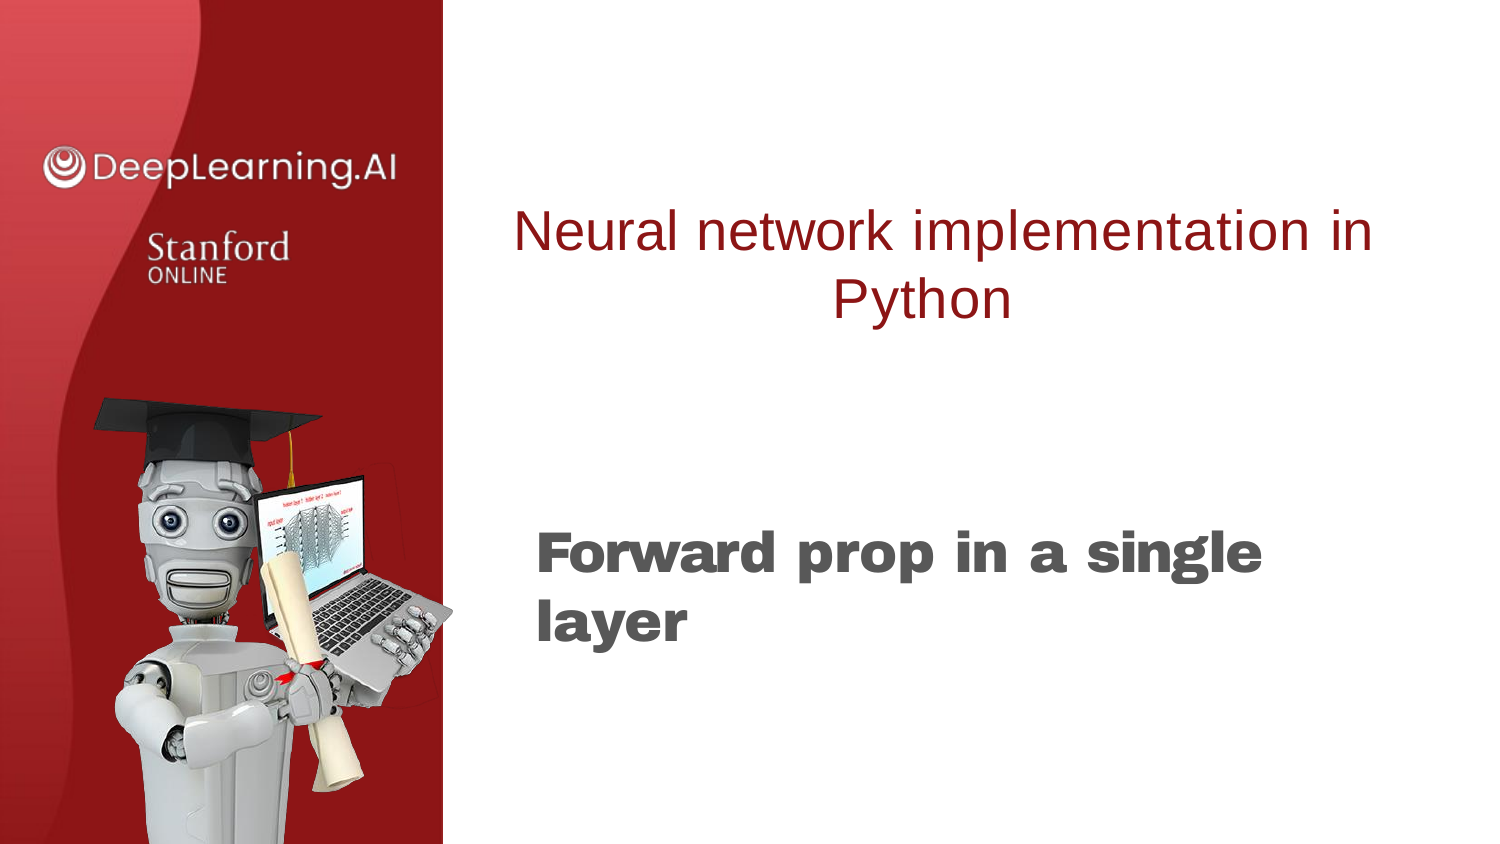

# Neural network implementation in Python
Forward prop in a single layer